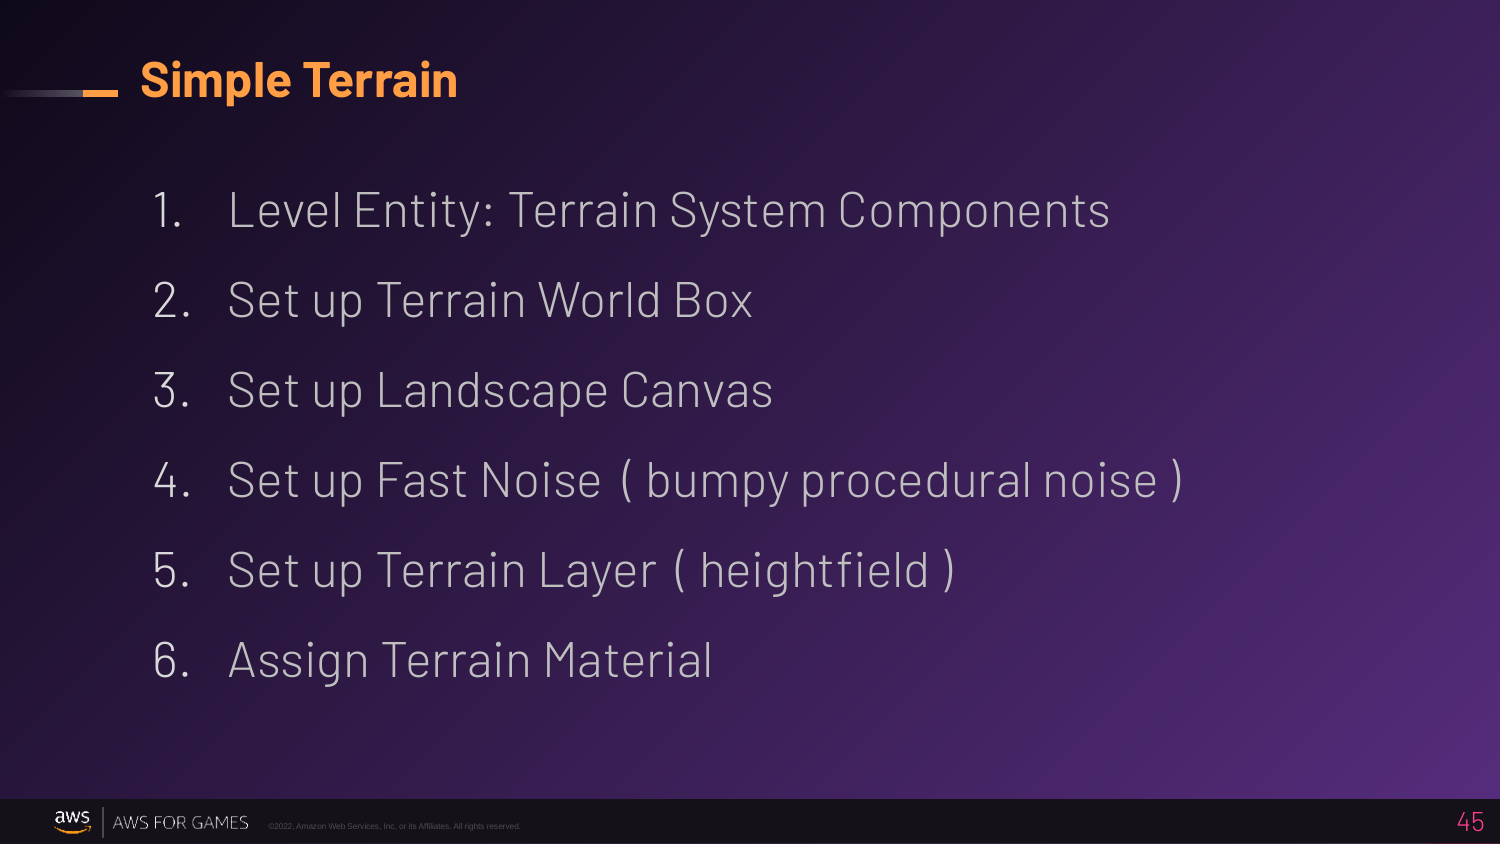

# Simple Terrain
Level Entity: Terrain System Components
Set up Terrain World Box
Set up Landscape Canvas
Set up Fast Noise  ( bumpy procedural noise )
Set up Terrain Layer  ( heightfield )
Assign Terrain Material

45